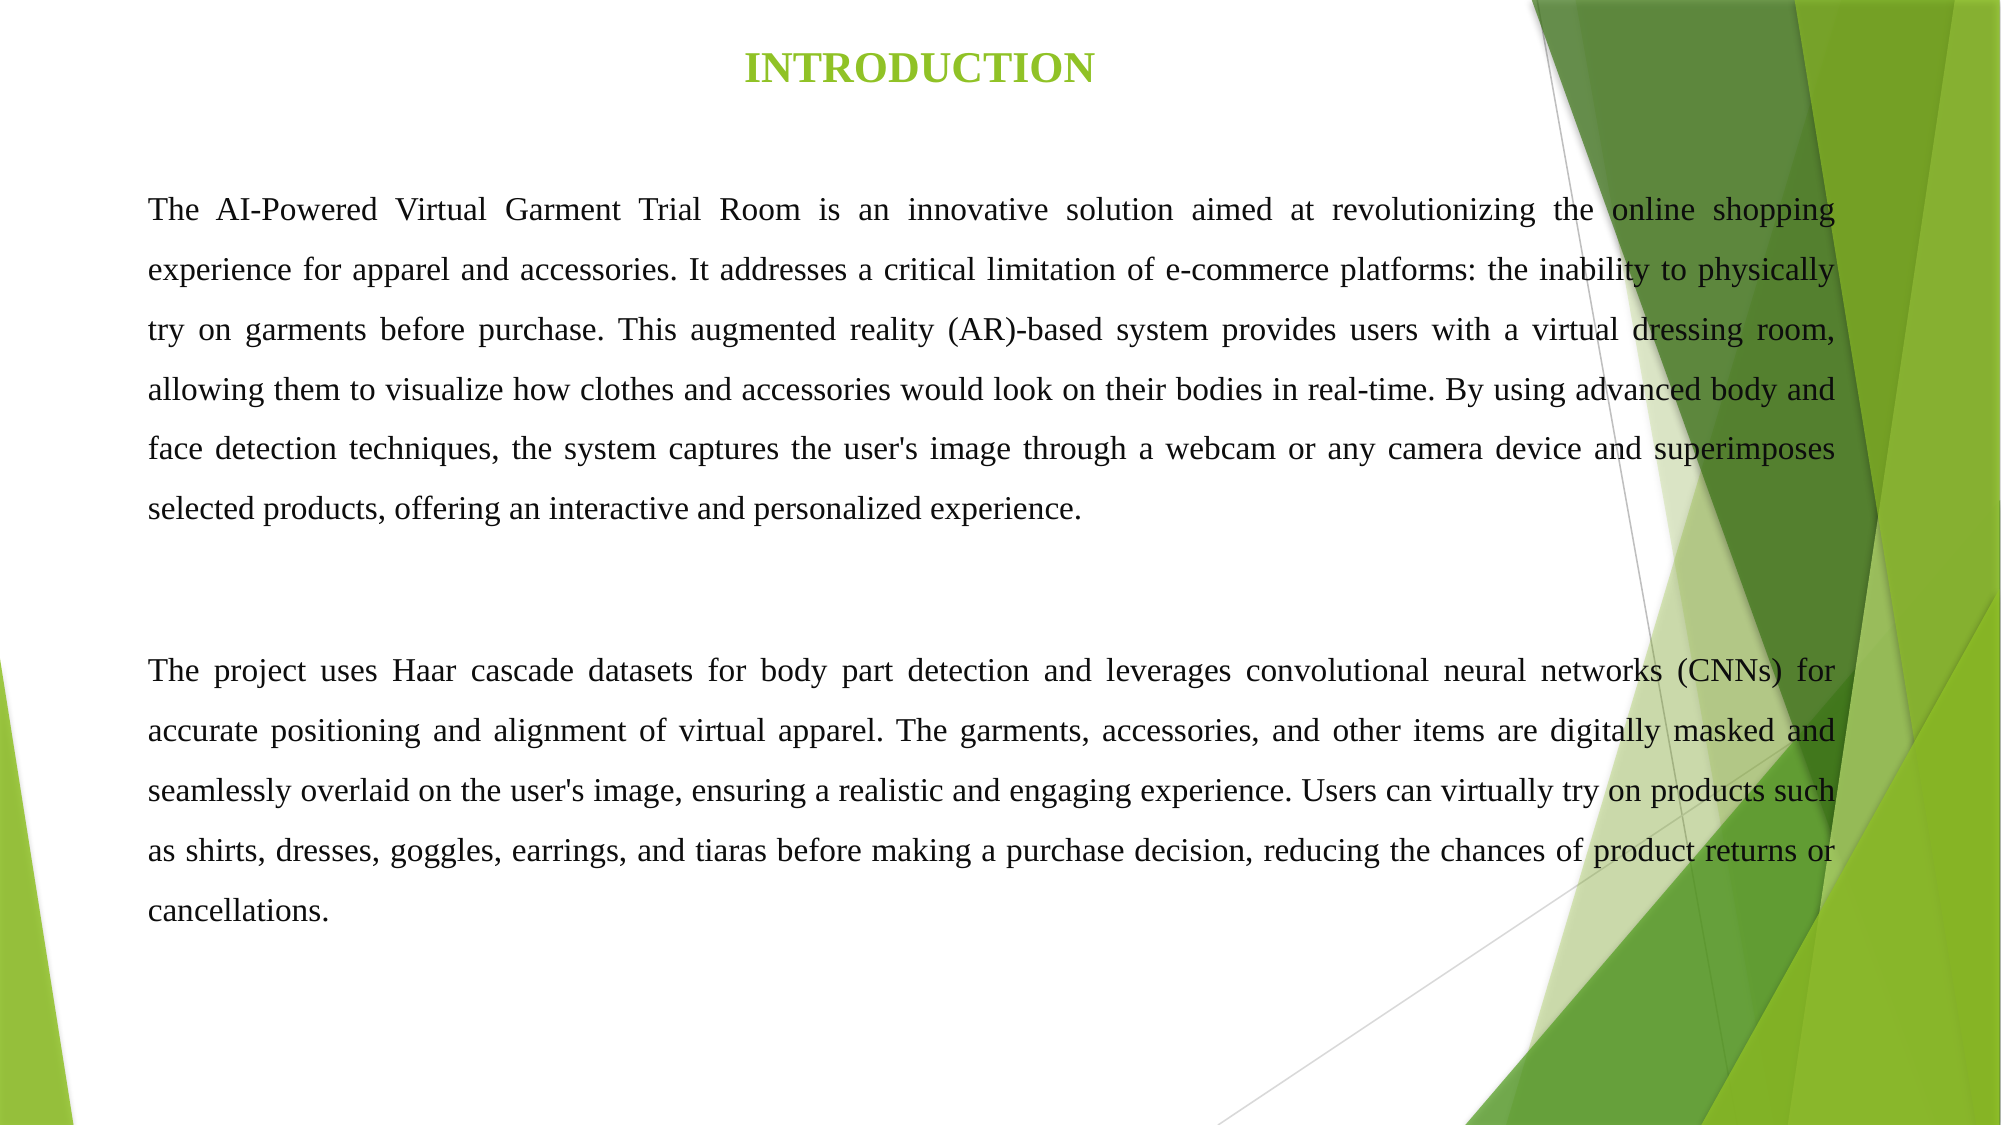

# INTRODUCTION
The AI-Powered Virtual Garment Trial Room is an innovative solution aimed at revolutionizing the online shopping experience for apparel and accessories. It addresses a critical limitation of e-commerce platforms: the inability to physically try on garments before purchase. This augmented reality (AR)-based system provides users with a virtual dressing room, allowing them to visualize how clothes and accessories would look on their bodies in real-time. By using advanced body and face detection techniques, the system captures the user's image through a webcam or any camera device and superimposes selected products, offering an interactive and personalized experience.

The project uses Haar cascade datasets for body part detection and leverages convolutional neural networks (CNNs) for accurate positioning and alignment of virtual apparel. The garments, accessories, and other items are digitally masked and seamlessly overlaid on the user's image, ensuring a realistic and engaging experience. Users can virtually try on products such as shirts, dresses, goggles, earrings, and tiaras before making a purchase decision, reducing the chances of product returns or cancellations.